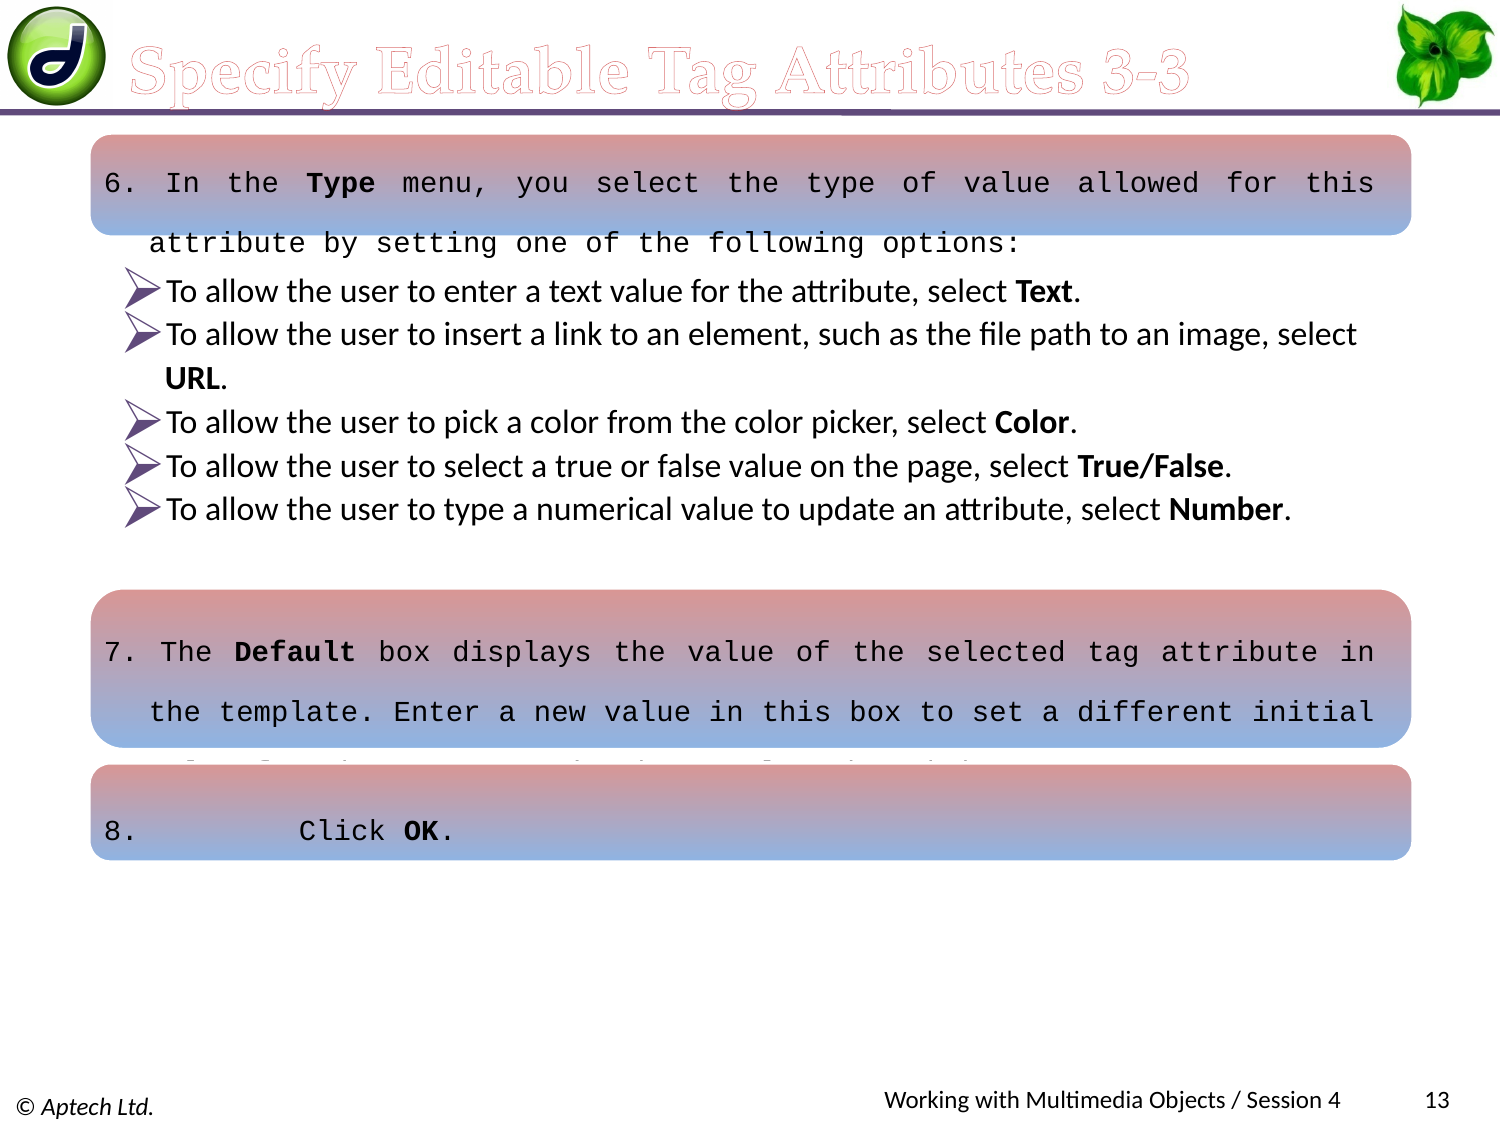

# Specify Editable Tag Attributes 3-3

6. In the Type menu, you select the type of value allowed for this attribute by setting one of the following options:
To allow the user to enter a text value for the attribute, select Text.
To allow the user to insert a link to an element, such as the file path to an image, select URL.
To allow the user to pick a color from the color picker, select Color.
To allow the user to select a true or false value on the page, select True/False.
To allow the user to type a numerical value to update an attribute, select Number.

7. The Default box displays the value of the selected tag attribute in the template. Enter a new value in this box to set a different initial value for the parameter in the template-based document.

8. 	Click OK.
Working with Multimedia Objects / Session 4
13